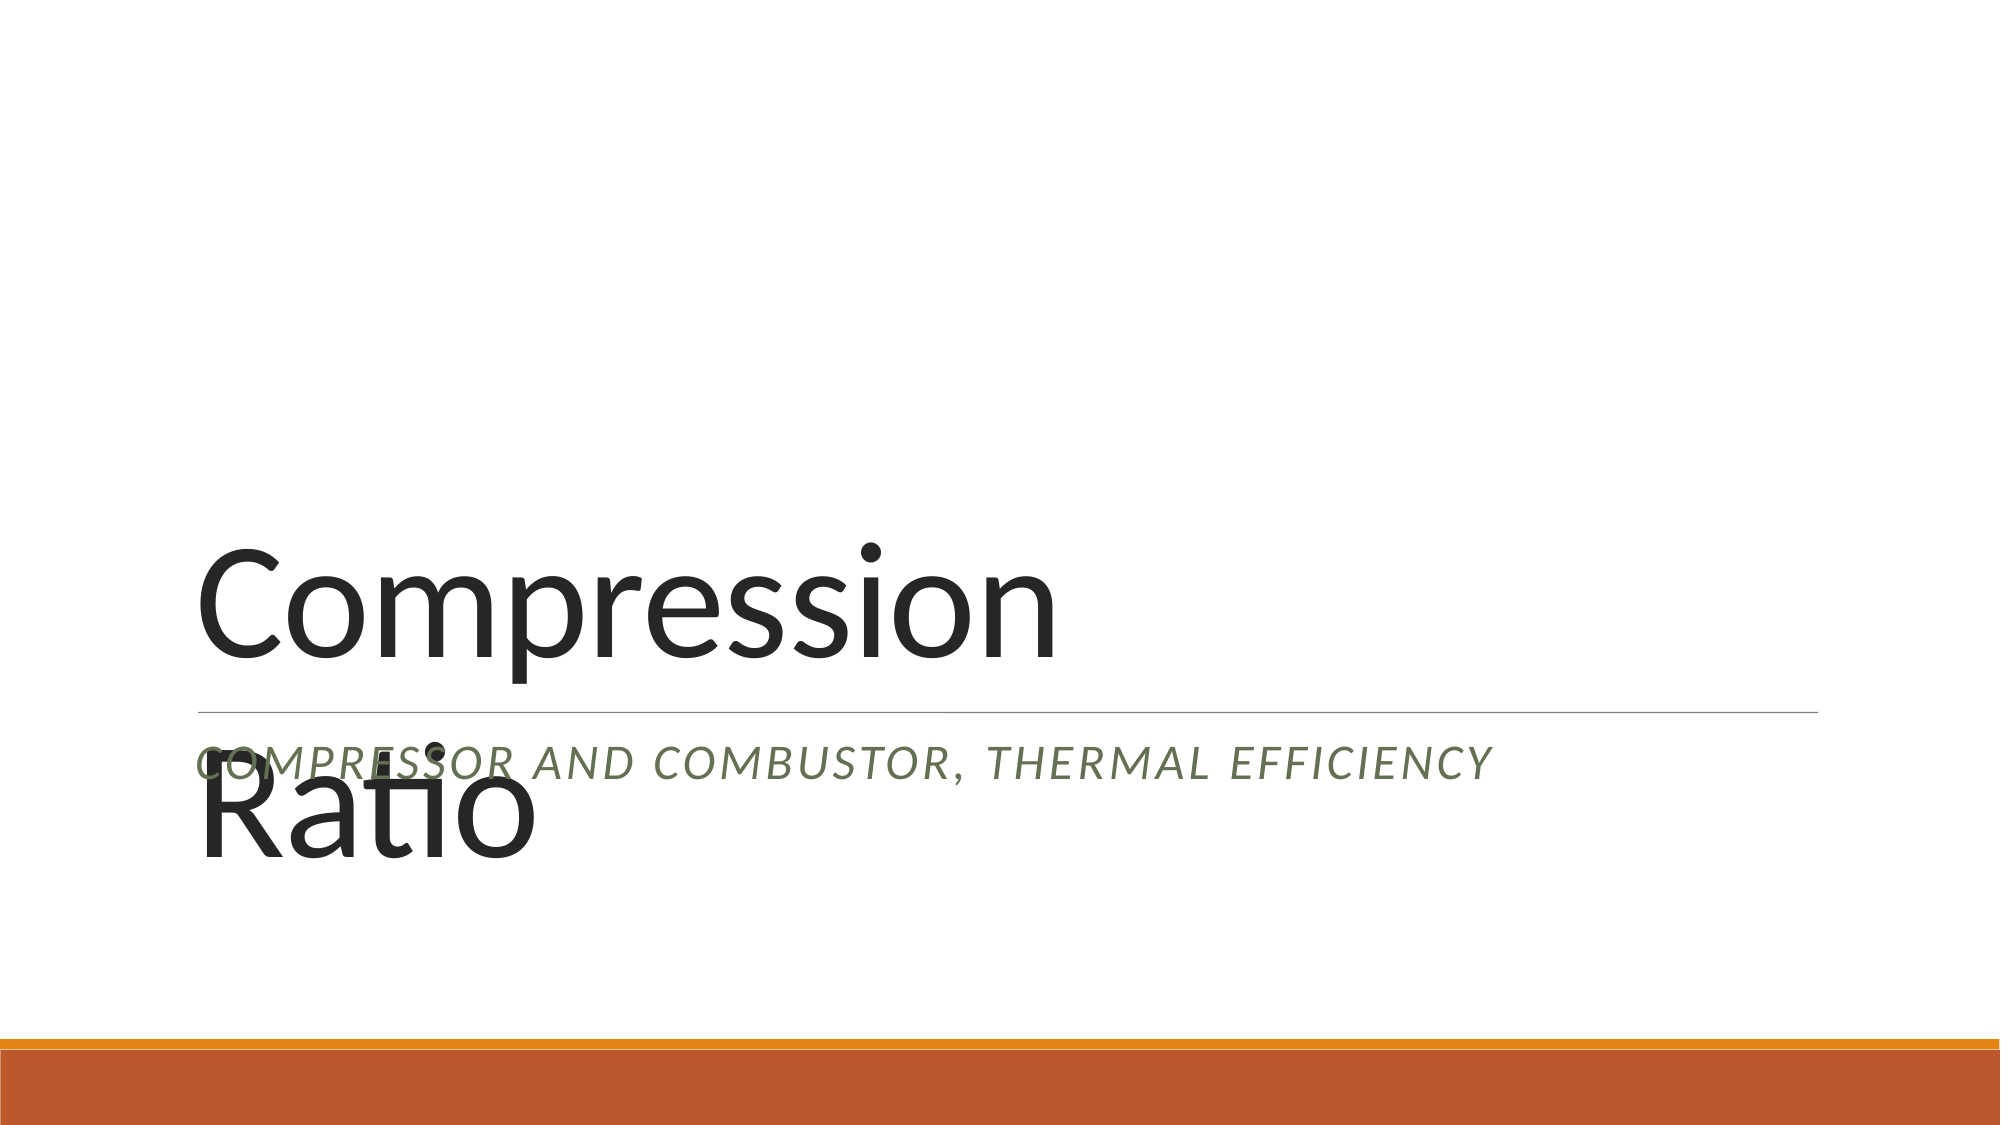

Compression Ratio
COMPRESSOR AND COMBUSTOR, THERMAL EFFICIENCY